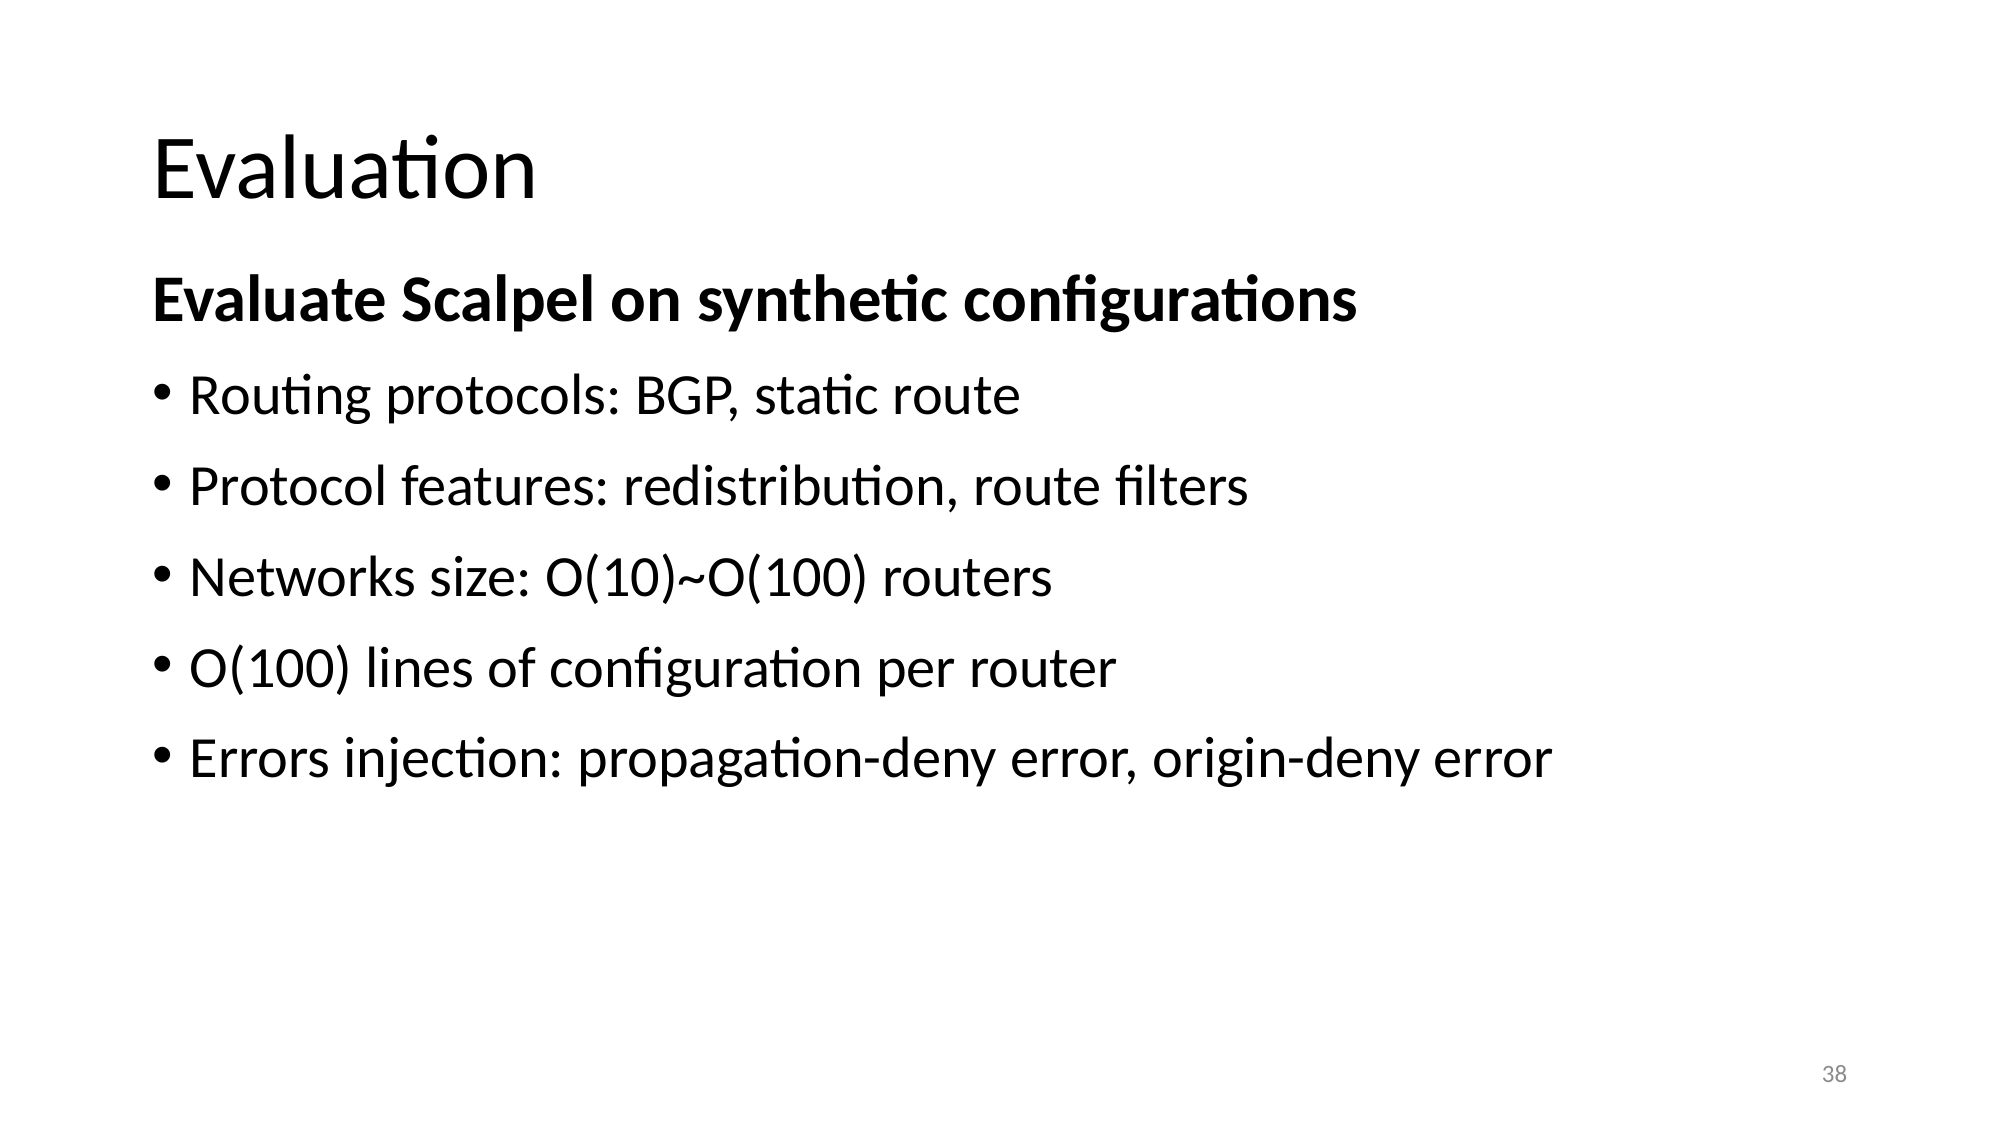

# Evaluation
Evaluate Scalpel on synthetic configurations
Routing protocols: BGP, static route
Protocol features: redistribution, route filters
Networks size: O(10)~O(100) routers
O(100) lines of configuration per router
Errors injection: propagation-deny error, origin-deny error
38